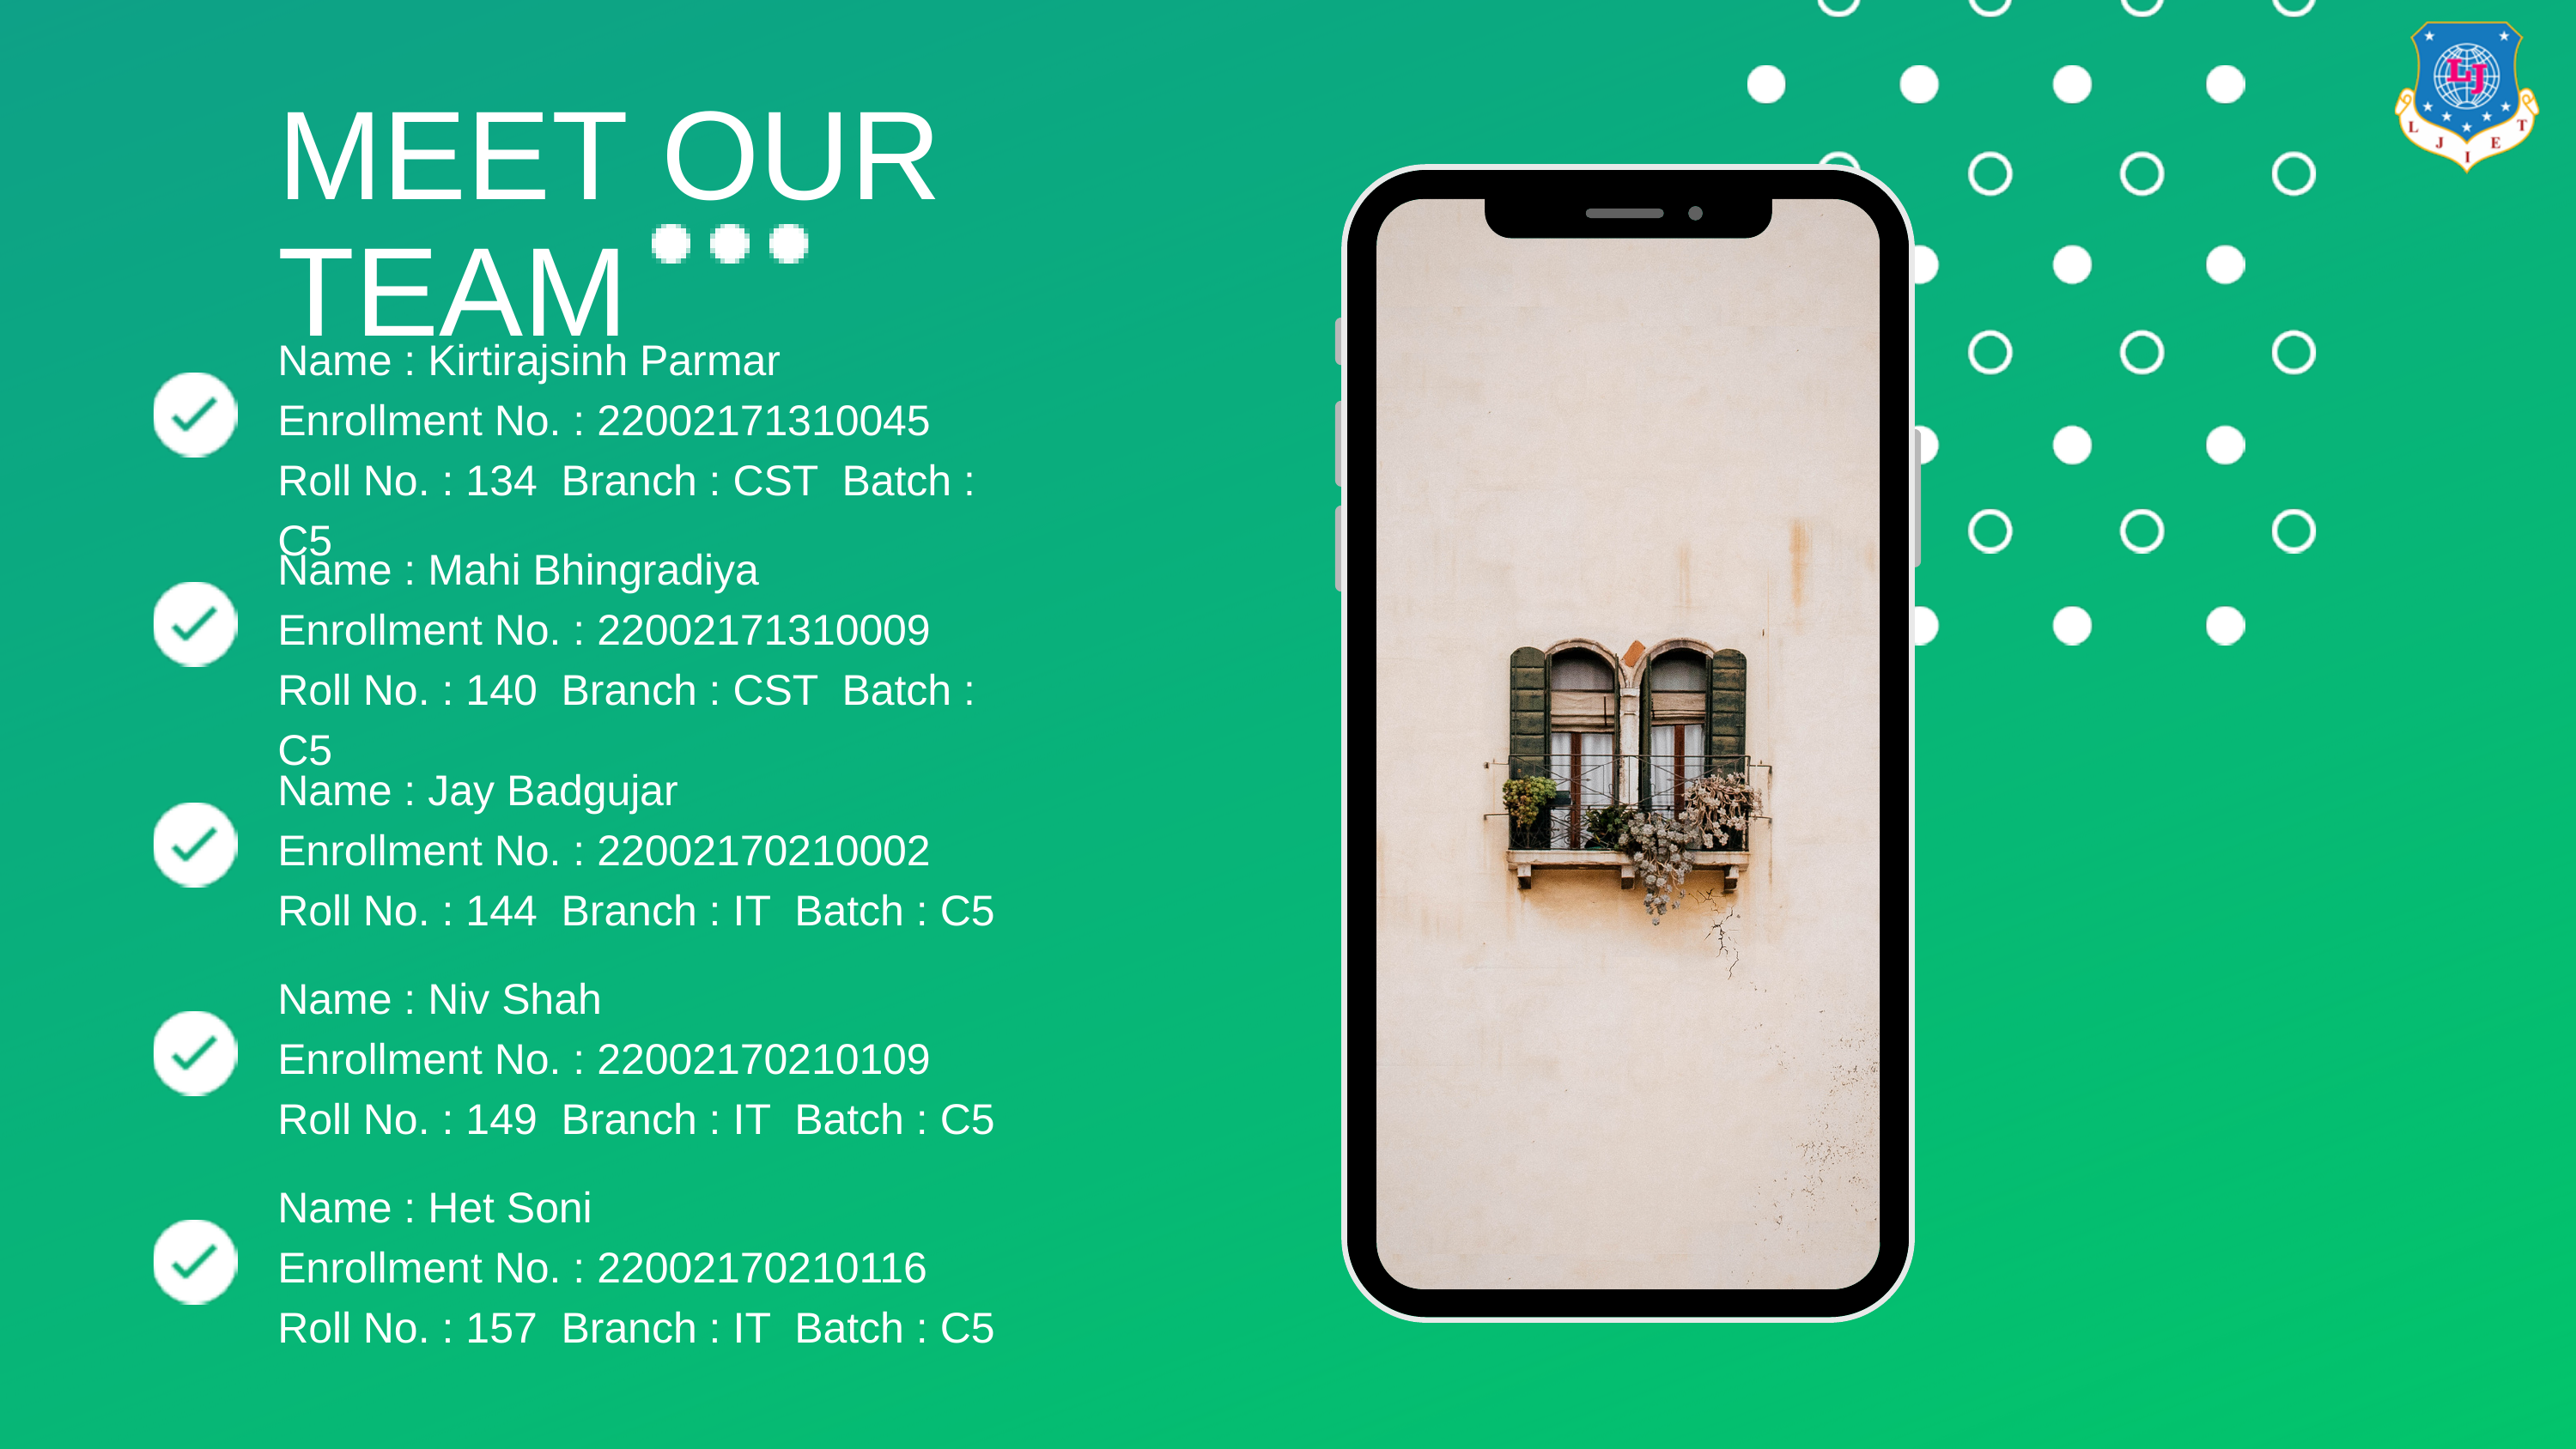

MEET OUR TEAM

Name : Kirtirajsinh Parmar
Enrollment No. : 22002171310045
Roll No. : 134  Branch : CST  Batch : C5

Name : Mahi Bhingradiya
Enrollment No. : 22002171310009
Roll No. : 140  Branch : CST  Batch : C5

Name : Jay Badgujar
Enrollment No. : 22002170210002
Roll No. : 144  Branch : IT  Batch : C5

Name : Niv Shah
Enrollment No. : 22002170210109
Roll No. : 149  Branch : IT  Batch : C5

Name : Het Soni
Enrollment No. : 22002170210116
Roll No. : 157  Branch : IT  Batch : C5